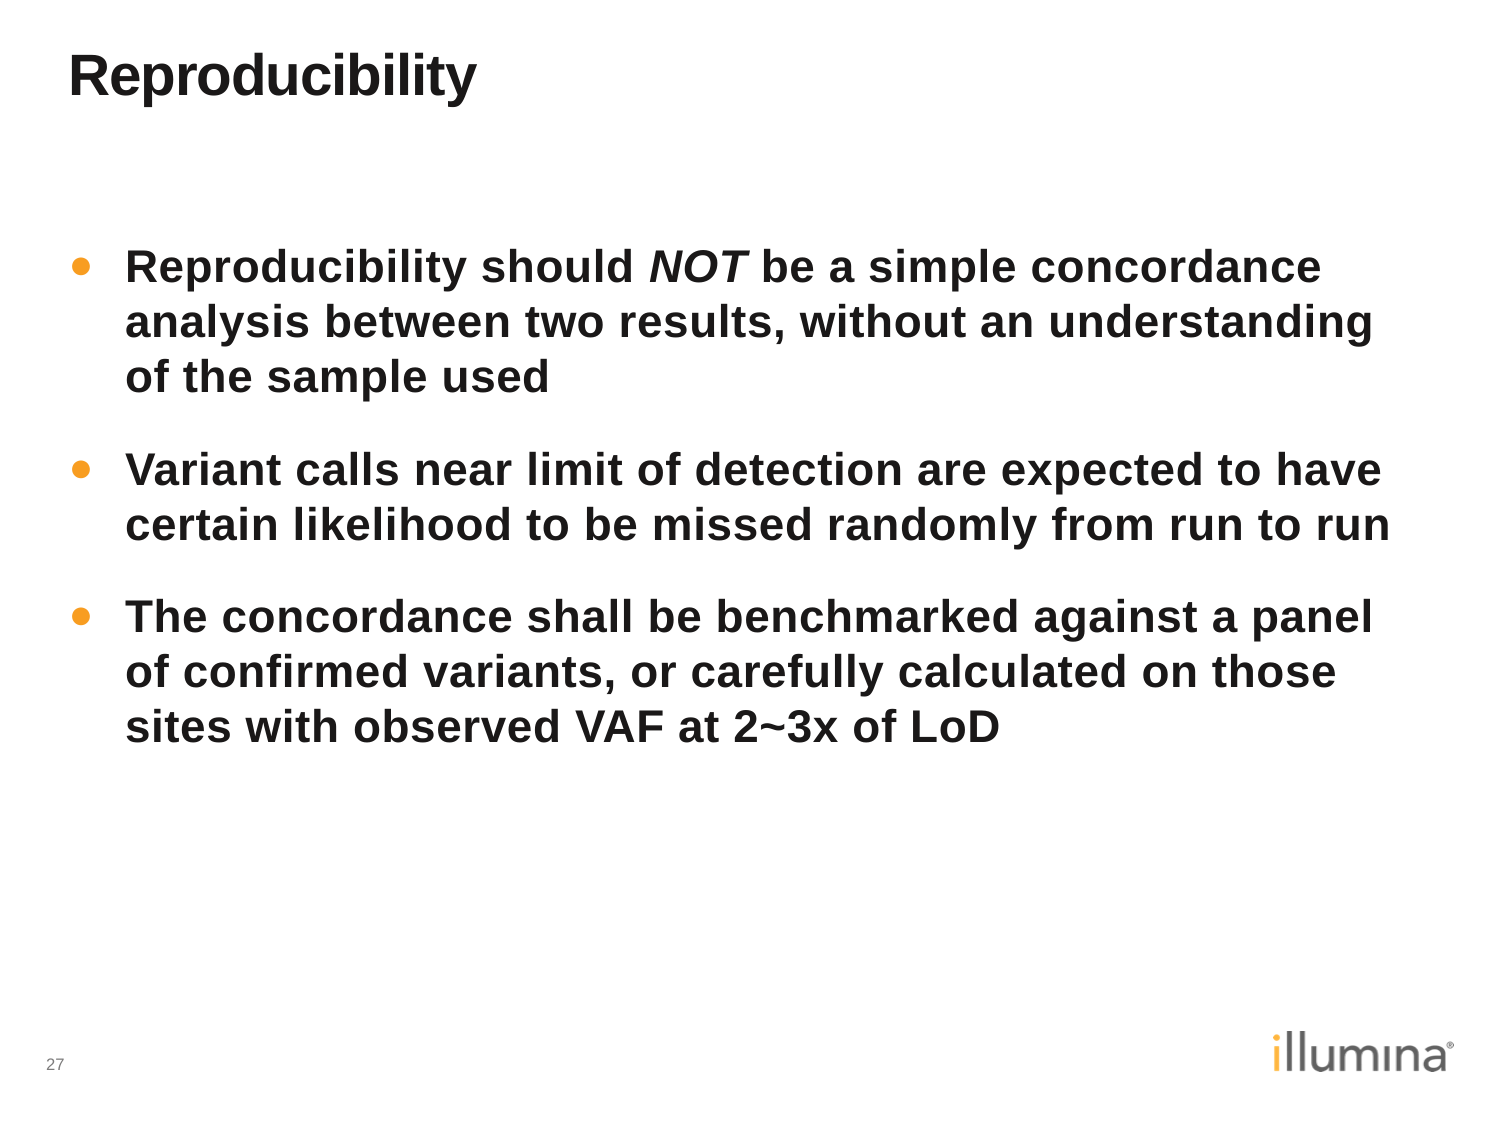

# Reproducibility
Reproducibility should NOT be a simple concordance analysis between two results, without an understanding of the sample used
Variant calls near limit of detection are expected to have certain likelihood to be missed randomly from run to run
The concordance shall be benchmarked against a panel of confirmed variants, or carefully calculated on those sites with observed VAF at 2~3x of LoD